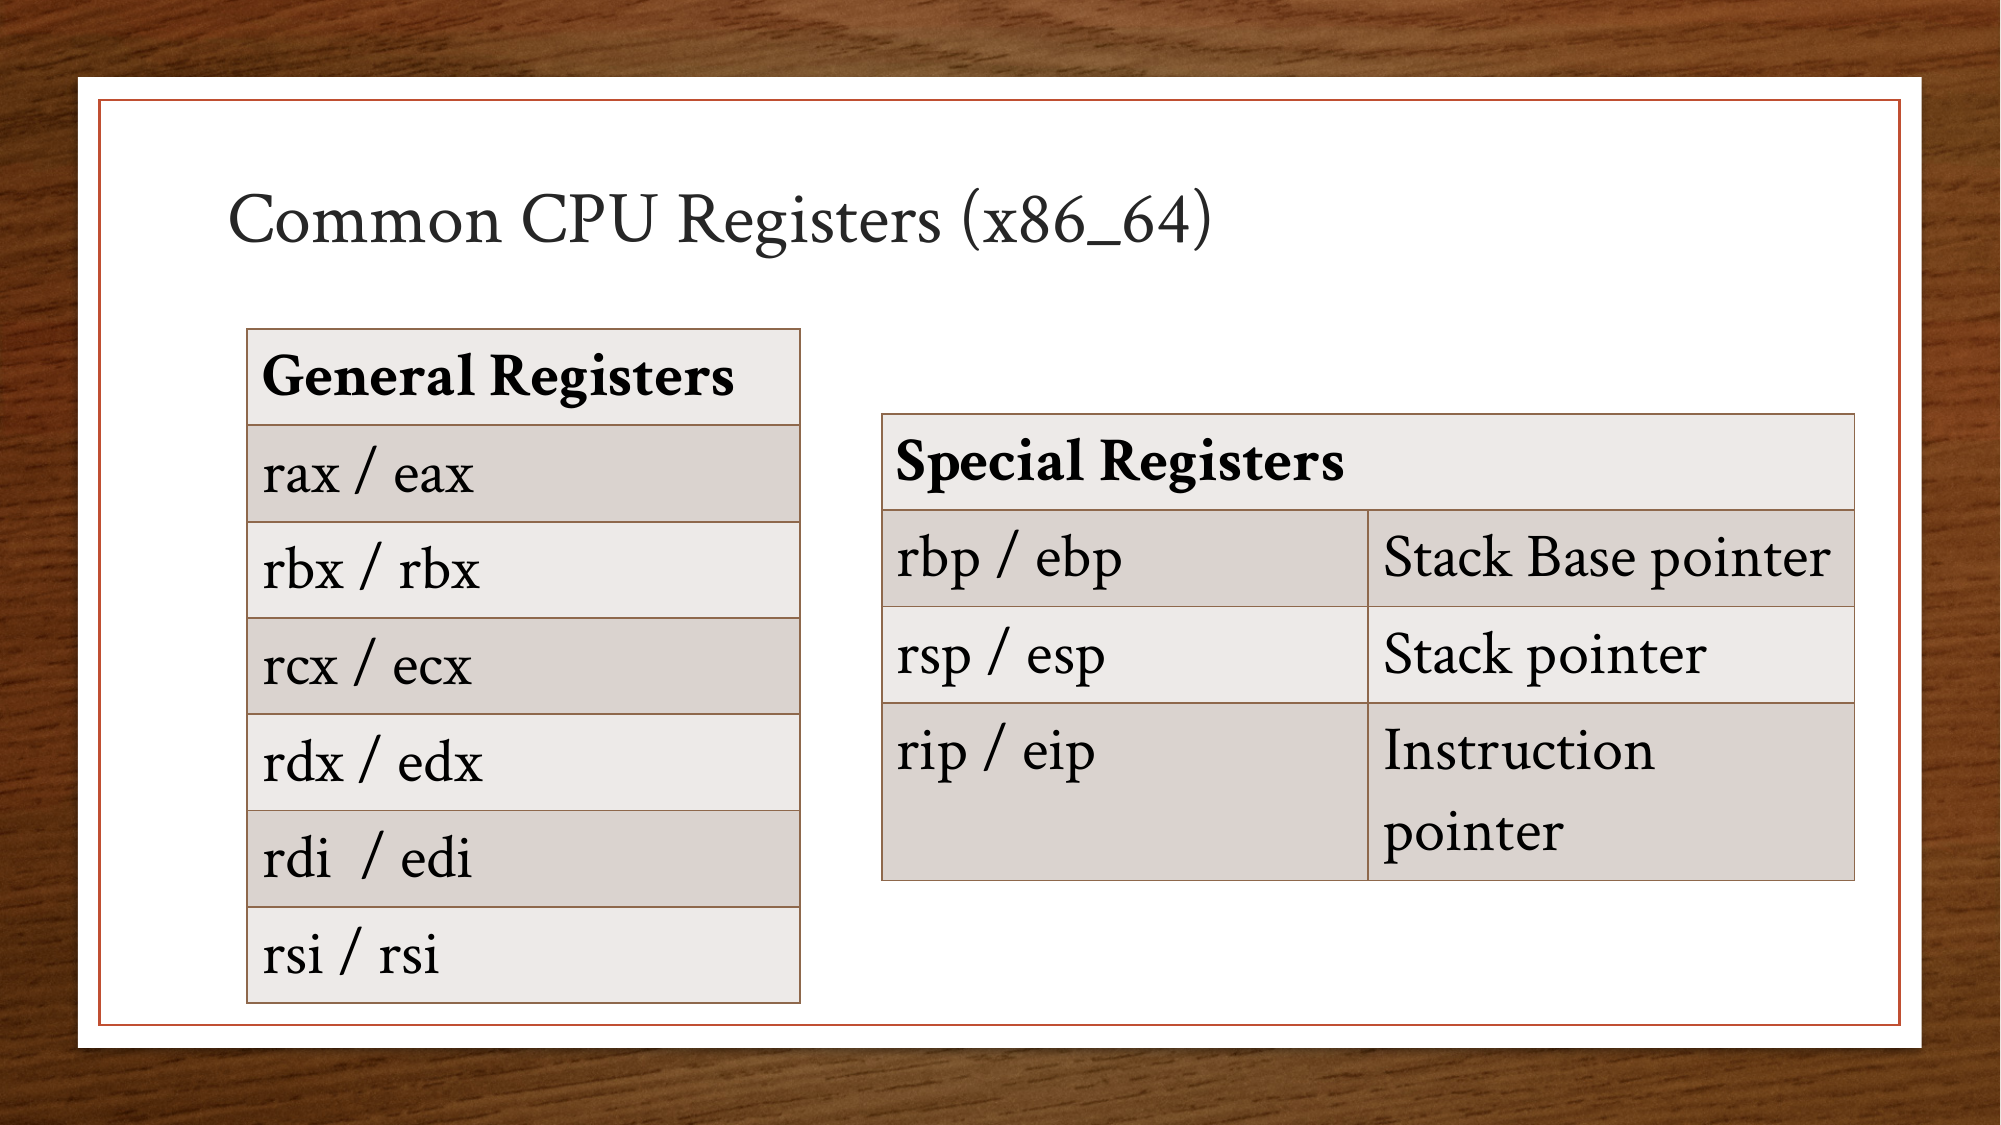

# Common CPU Registers (x86_64)
| General Registers |
| --- |
| rax / eax |
| rbx / rbx |
| rcx / ecx |
| rdx / edx |
| rdi  / edi |
| rsi / rsi |
| Special Registers |  |
| --- | --- |
| rbp / ebp | Stack Base pointer |
| rsp / esp | Stack pointer |
| rip / eip | Instruction pointer |